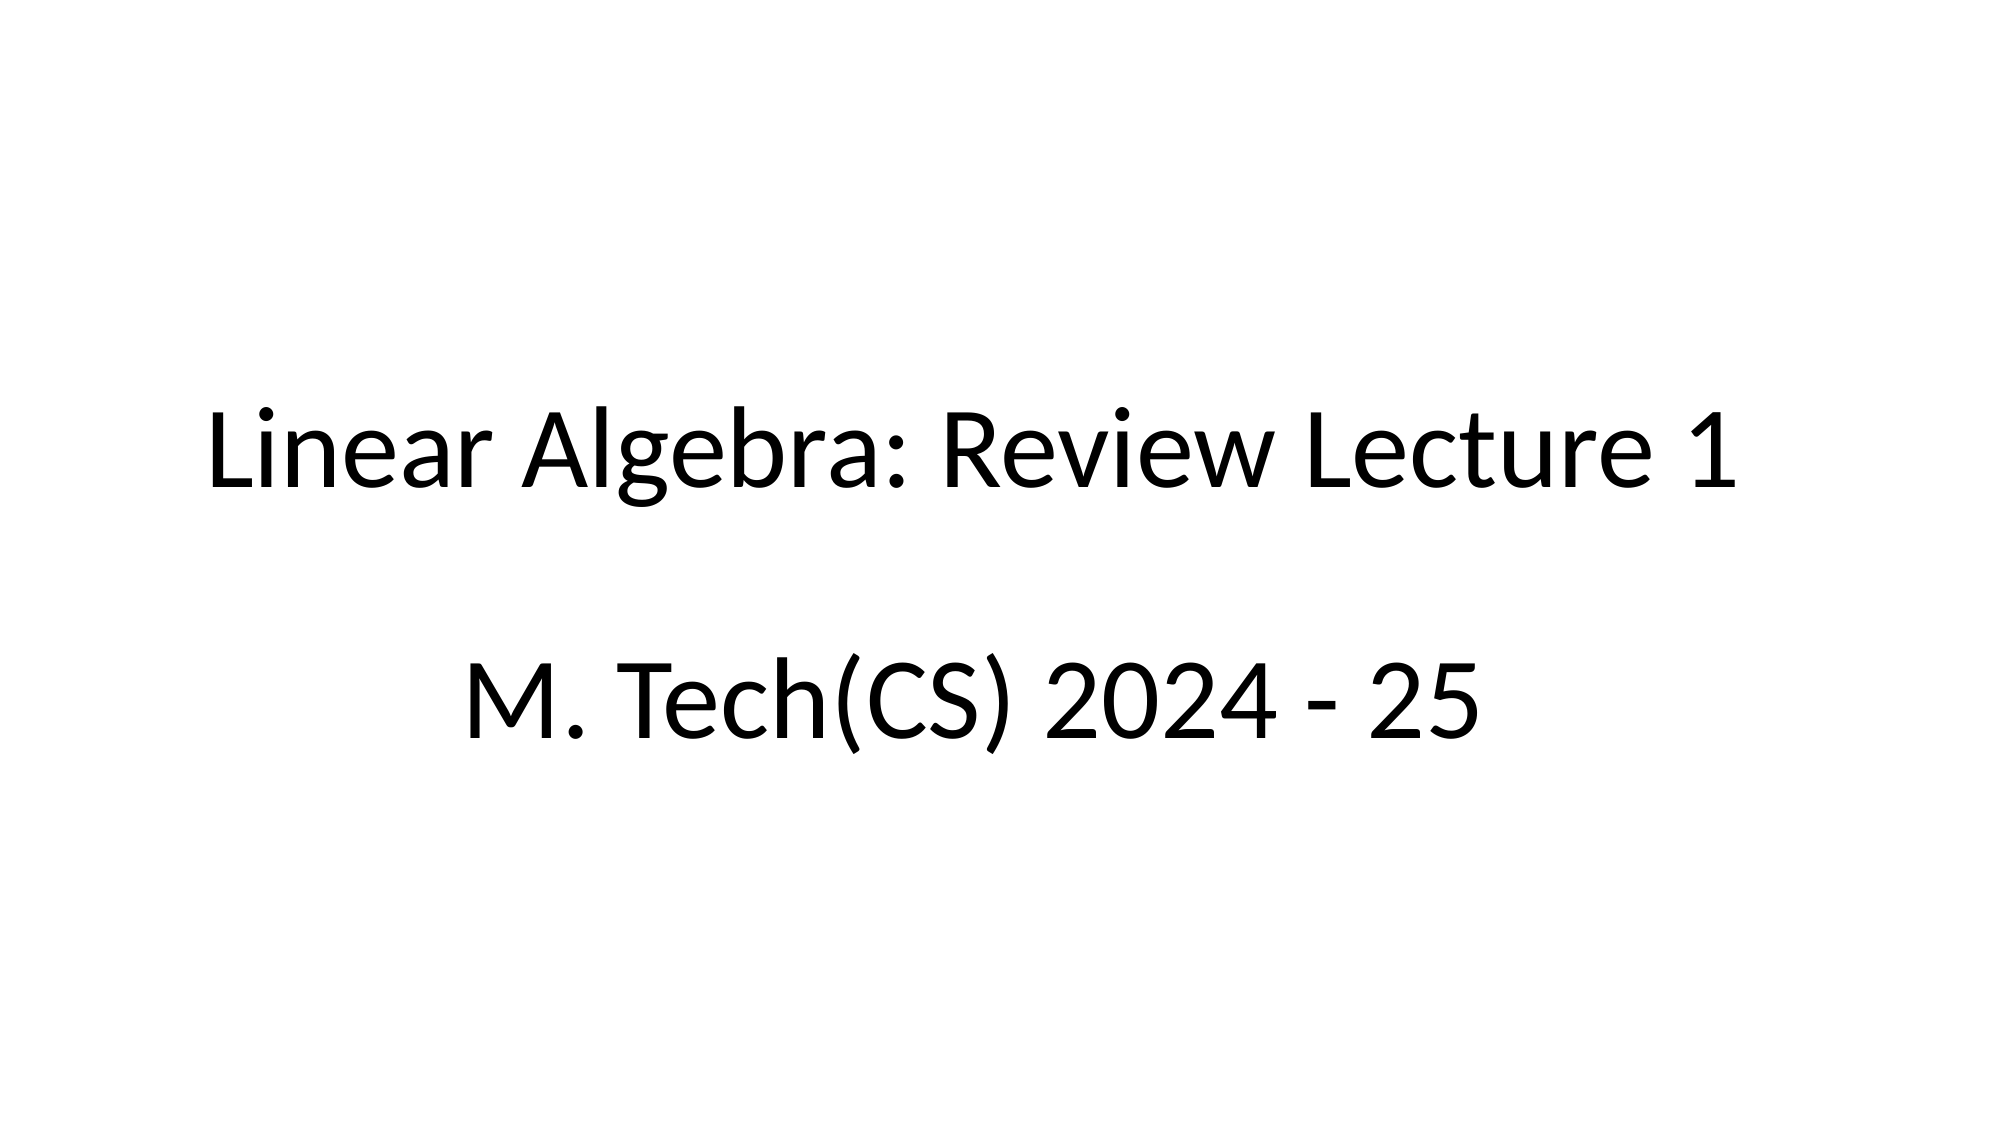

# Linear Algebra: Review Lecture 1 M. Tech(CS) 2024 - 25